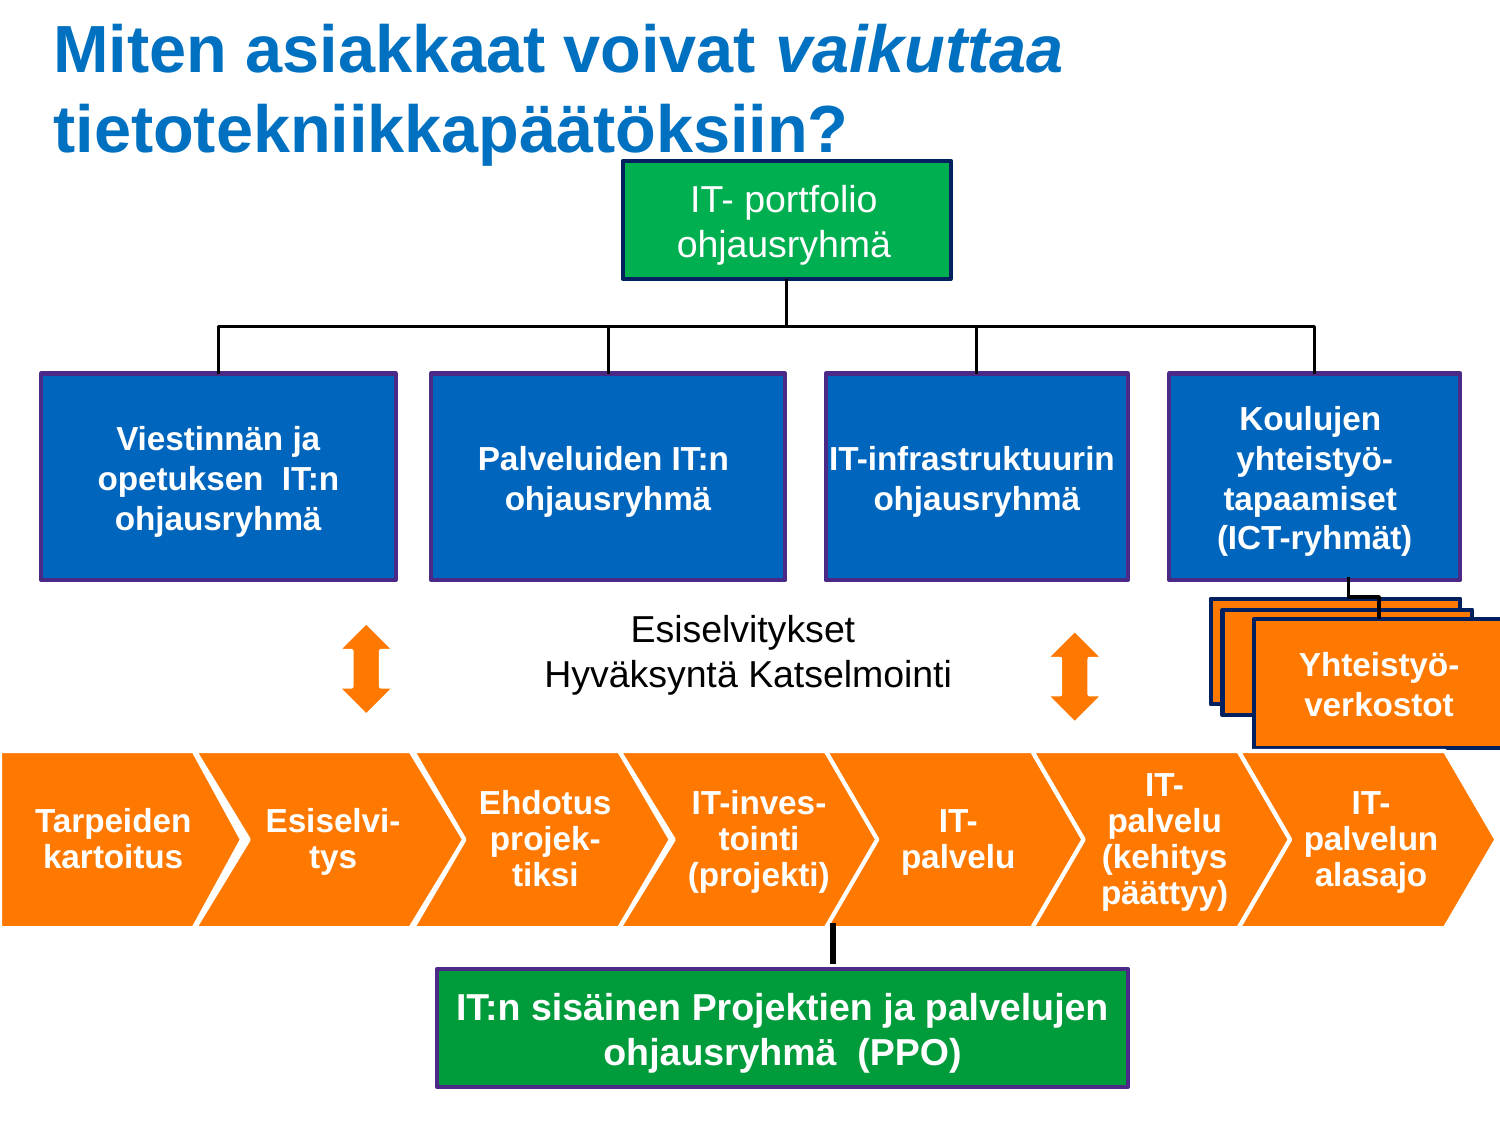

# Miten asiakkaat voivat vaikuttaa tietotekniikkapäätöksiin?
IT- portfolio ohjausryhmä
Viestinnän ja opetuksen  IT:n ohjausryhmä
Palveluiden IT:n  ohjausryhmä
IT-infrastruktuurin  ohjausryhmä
Koulujen
yhteistyö-tapaamiset
(ICT-ryhmät)
Esiselvitykset
Hyväksyntä Katselmointi

IT contacts
Yhteistyö-verkostot

Tarpeiden kartoitus
Esiselvi-tys
Ehdotus projek-tiksi
IT-inves-tointi (projekti)
IT-palvelu
IT-palvelu (kehitys päättyy)
IT-palvelun alasajo

IT:n sisäinen Projektien ja palvelujen ohjausryhmä  (PPO)